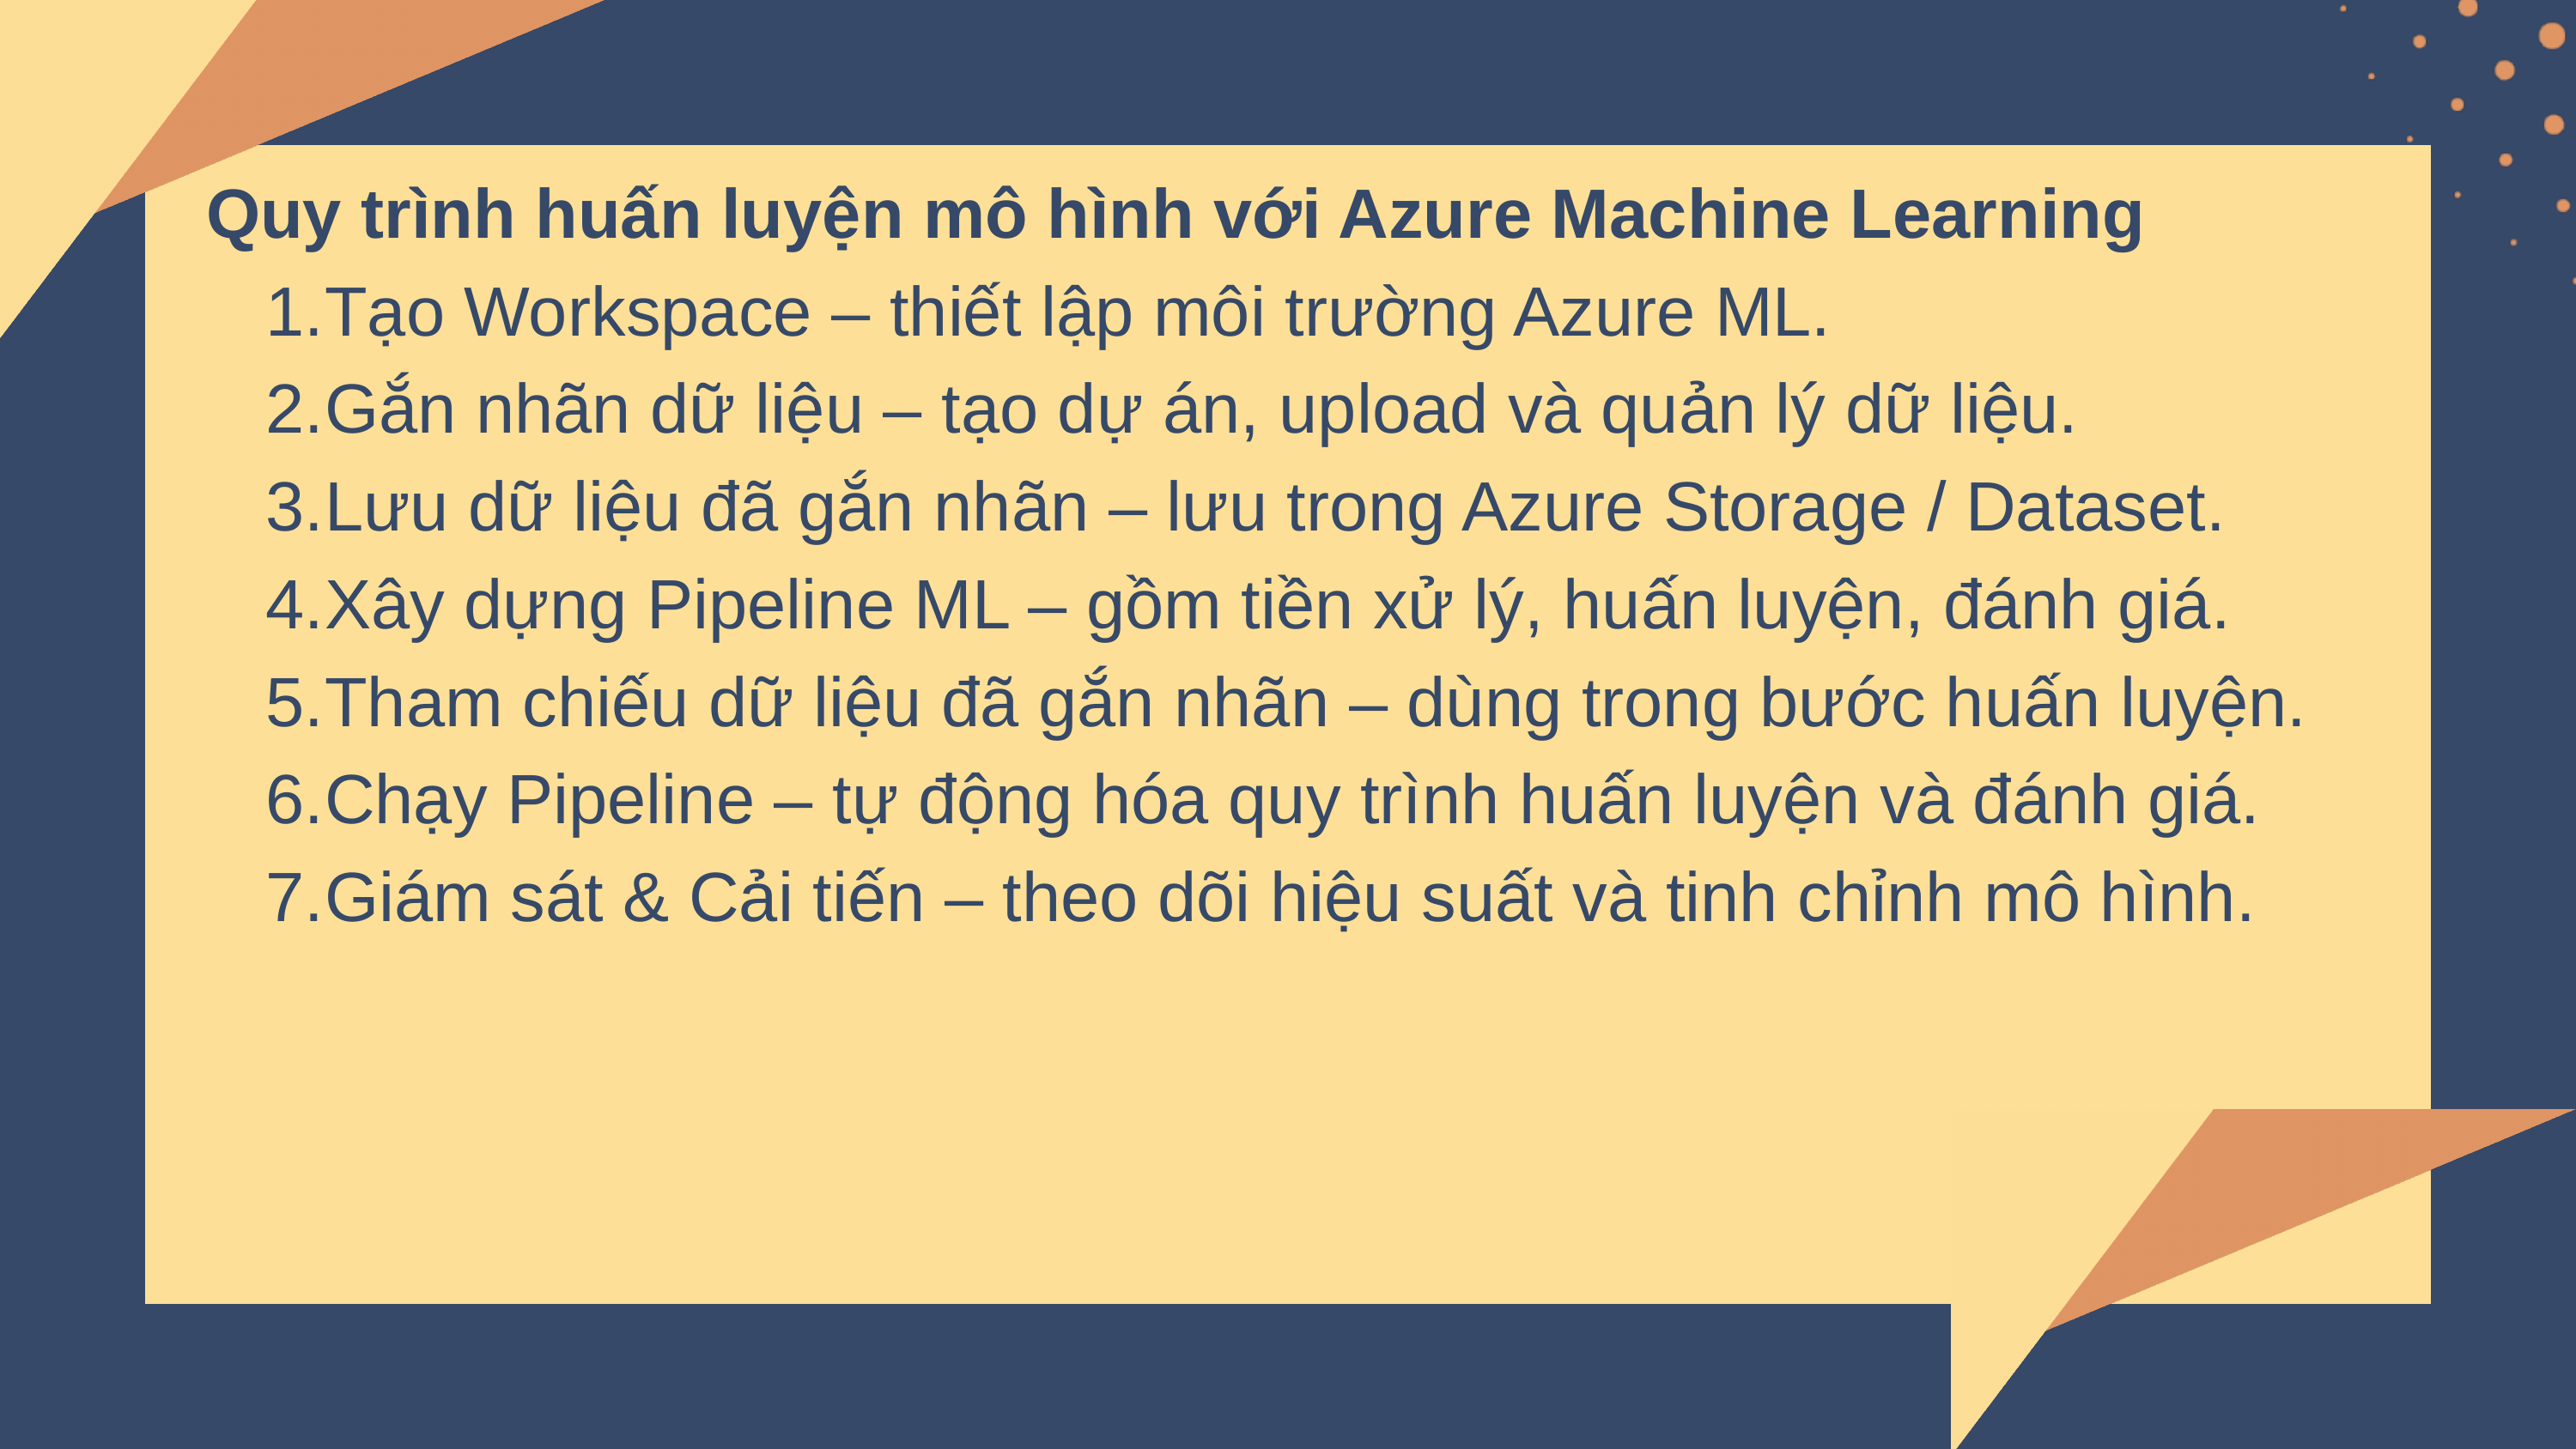

Quy trình huấn luyện mô hình với Azure Machine Learning
Tạo Workspace – thiết lập môi trường Azure ML.
Gắn nhãn dữ liệu – tạo dự án, upload và quản lý dữ liệu.
Lưu dữ liệu đã gắn nhãn – lưu trong Azure Storage / Dataset.
Xây dựng Pipeline ML – gồm tiền xử lý, huấn luyện, đánh giá.
Tham chiếu dữ liệu đã gắn nhãn – dùng trong bước huấn luyện.
Chạy Pipeline – tự động hóa quy trình huấn luyện và đánh giá.
Giám sát & Cải tiến – theo dõi hiệu suất và tinh chỉnh mô hình.